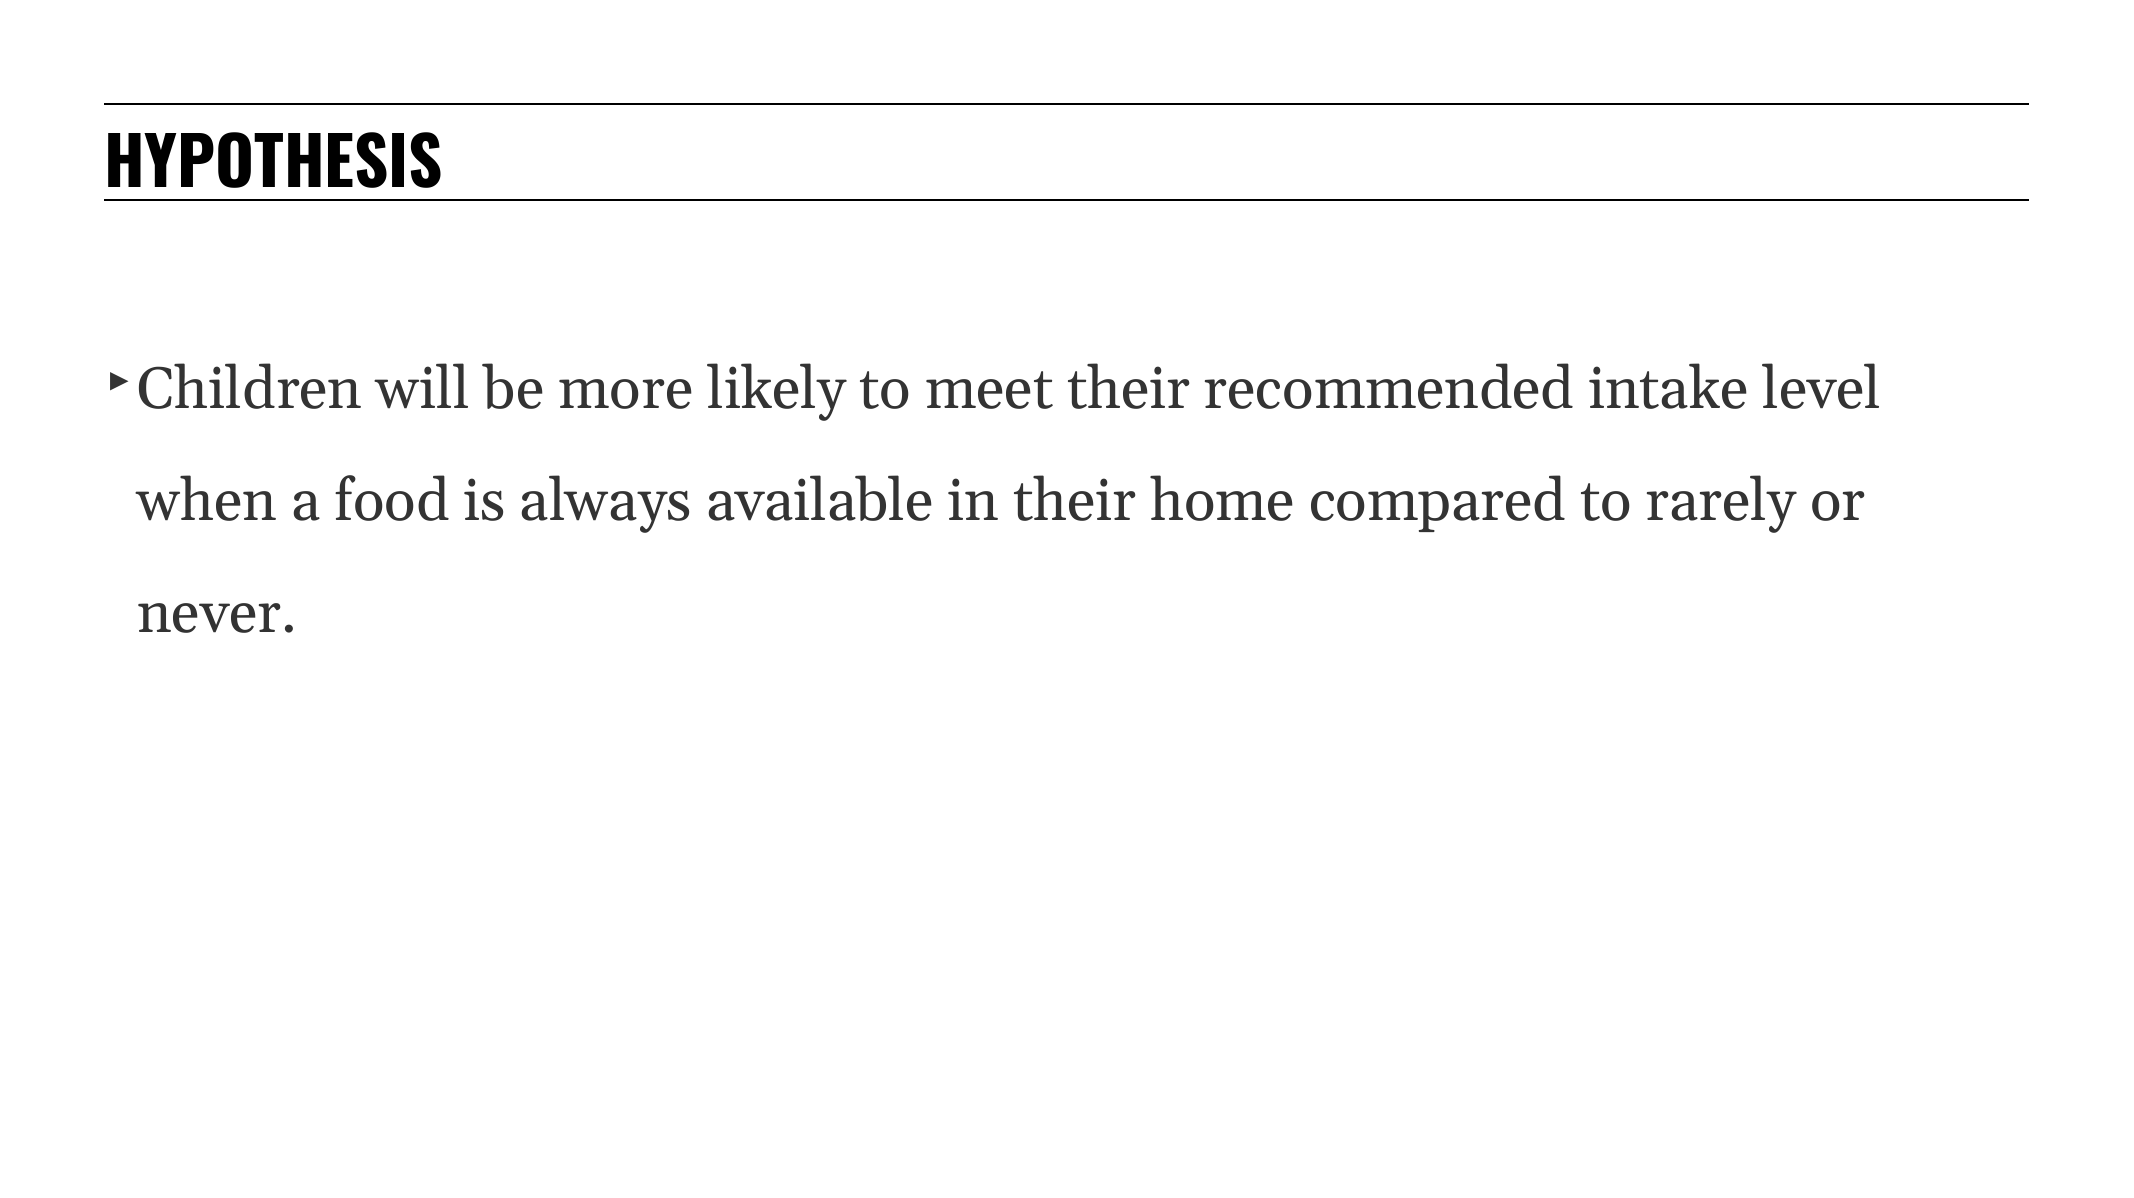

HYPOTHESIS

Children will be more likely to meet their recommended intake level when a food is always available in their home compared to rarely or never.